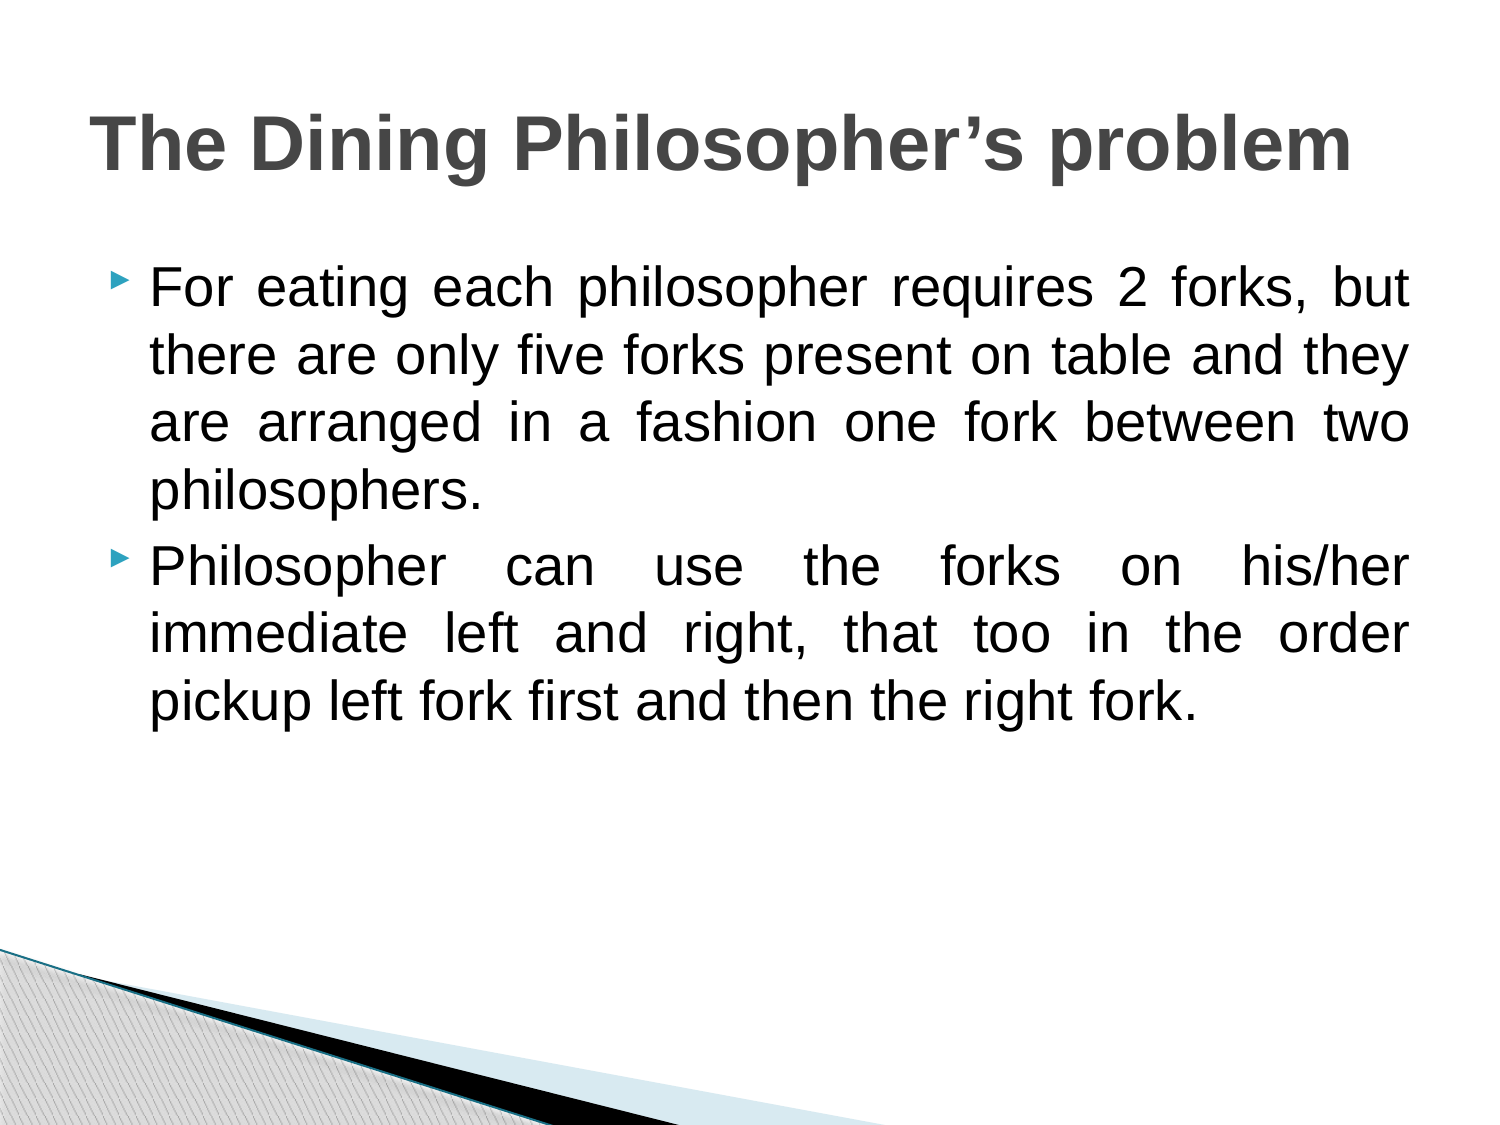

# The Dining Philosopher’s problem
For eating each philosopher requires 2 forks, but there are only five forks present on table and they are arranged in a fashion one fork between two philosophers.
Philosopher can use the forks on his/her immediate left and right, that too in the order pickup left fork first and then the right fork.